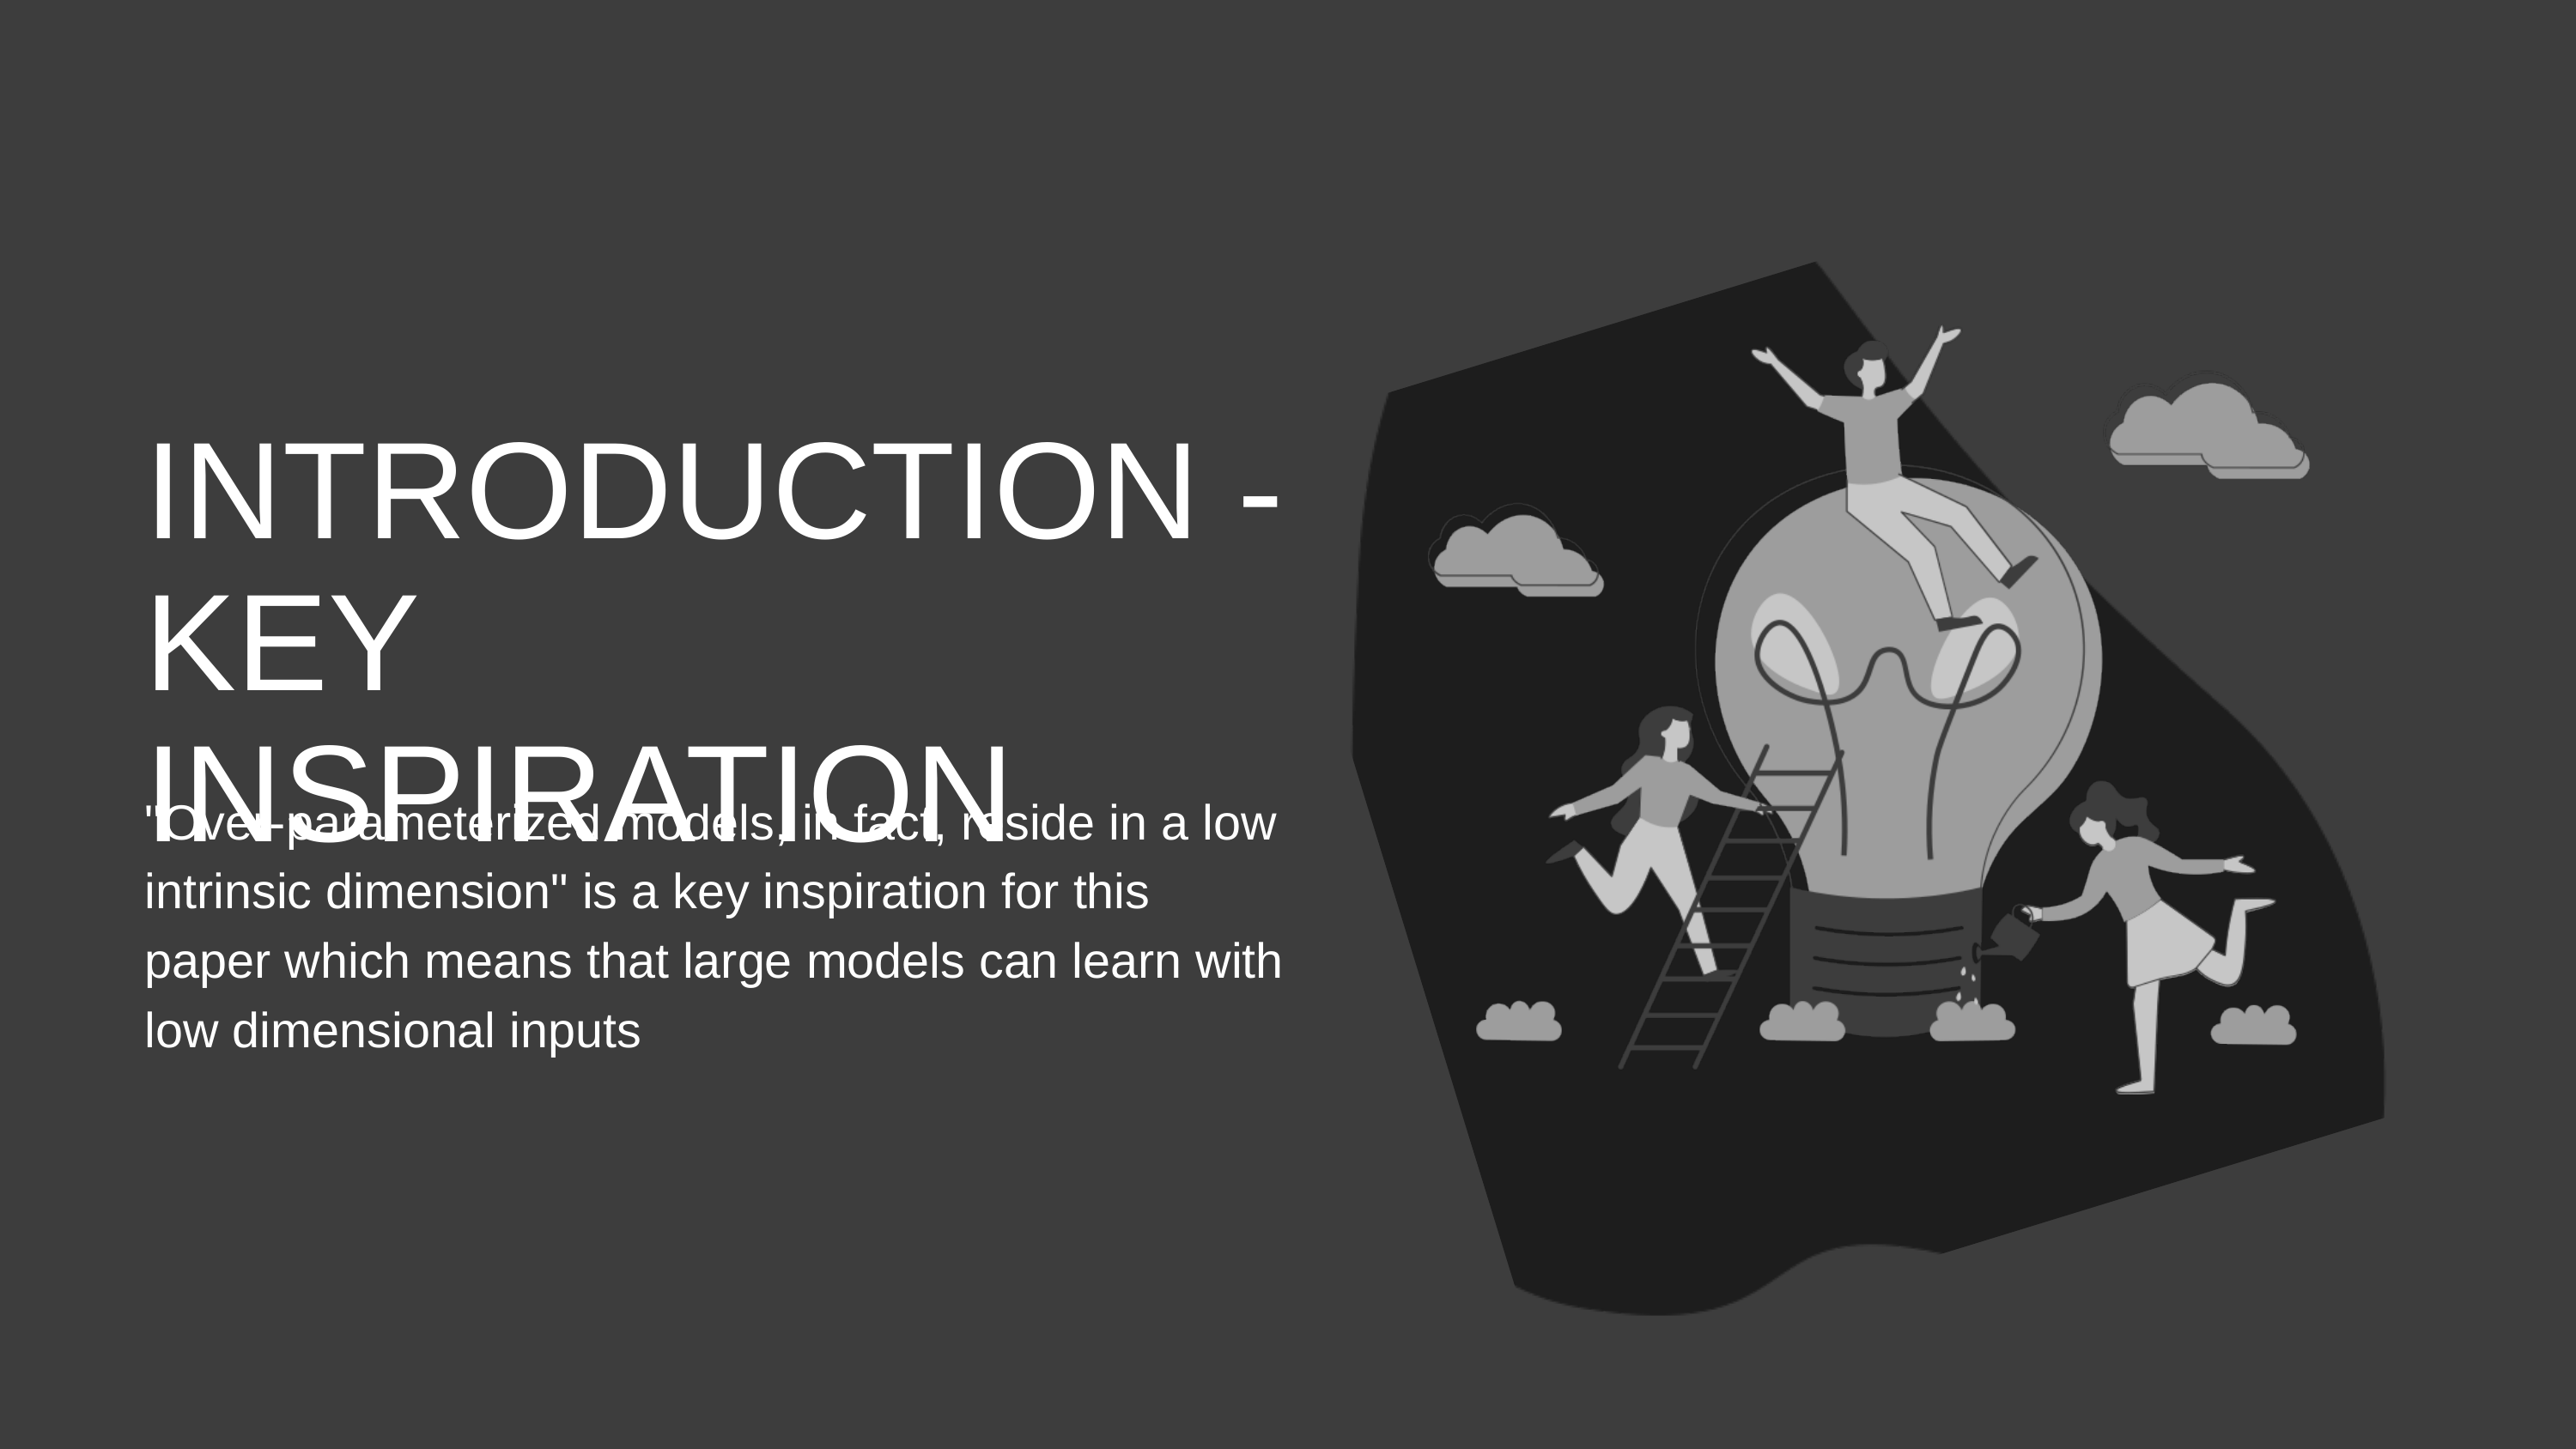

INTRODUCTION - KEY INSPIRATION
"Over-parameterized models, in fact, reside in a low intrinsic dimension" is a key inspiration for this paper which means that large models can learn with low dimensional inputs